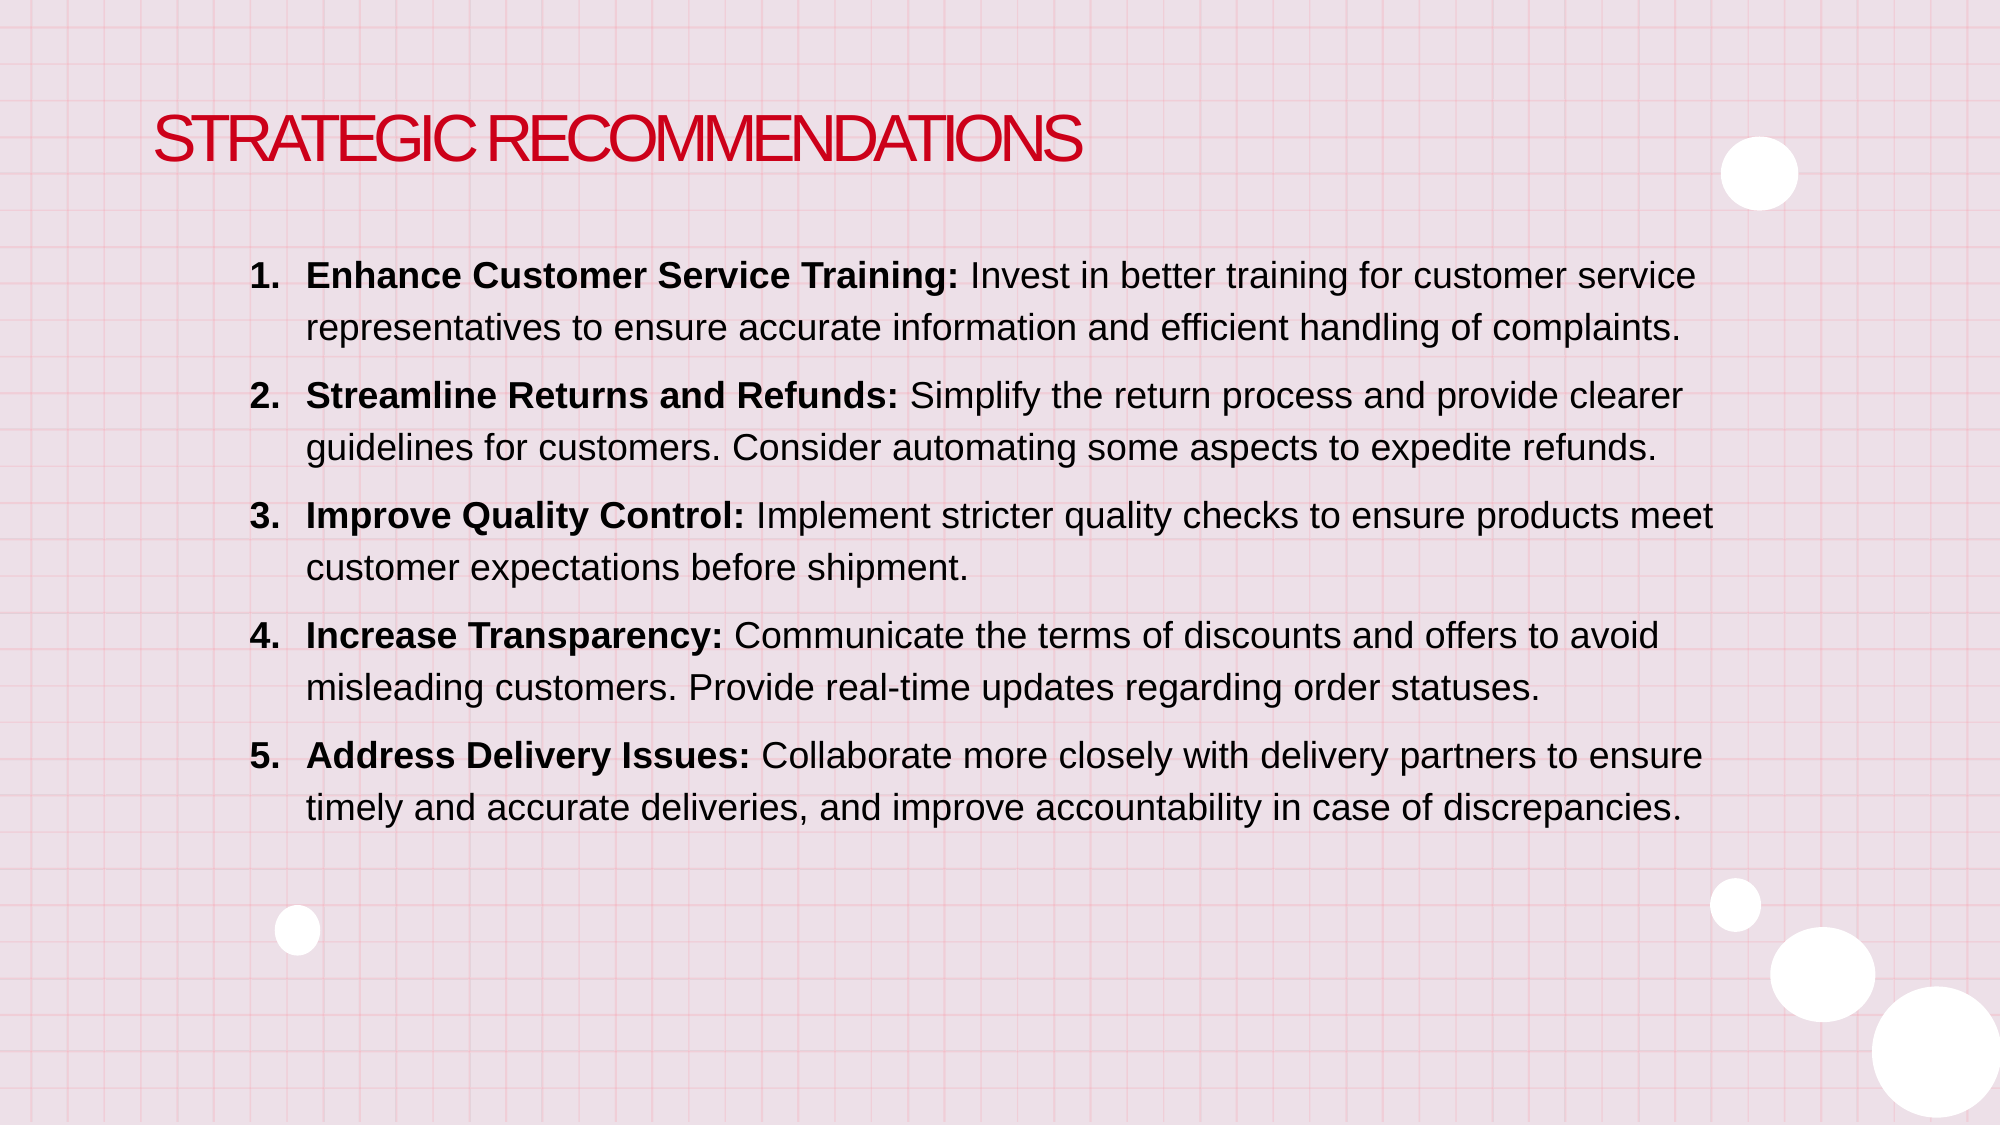

# STRATEGIC RECOMMENDATIONS

Enhance Customer Service Training: Invest in better training for customer service representatives to ensure accurate information and efficient handling of complaints.
Streamline Returns and Refunds: Simplify the return process and provide clearer guidelines for customers. Consider automating some aspects to expedite refunds.
Improve Quality Control: Implement stricter quality checks to ensure products meet customer expectations before shipment.
Increase Transparency: Communicate the terms of discounts and offers to avoid misleading customers. Provide real-time updates regarding order statuses.
Address Delivery Issues: Collaborate more closely with delivery partners to ensure timely and accurate deliveries, and improve accountability in case of discrepancies.